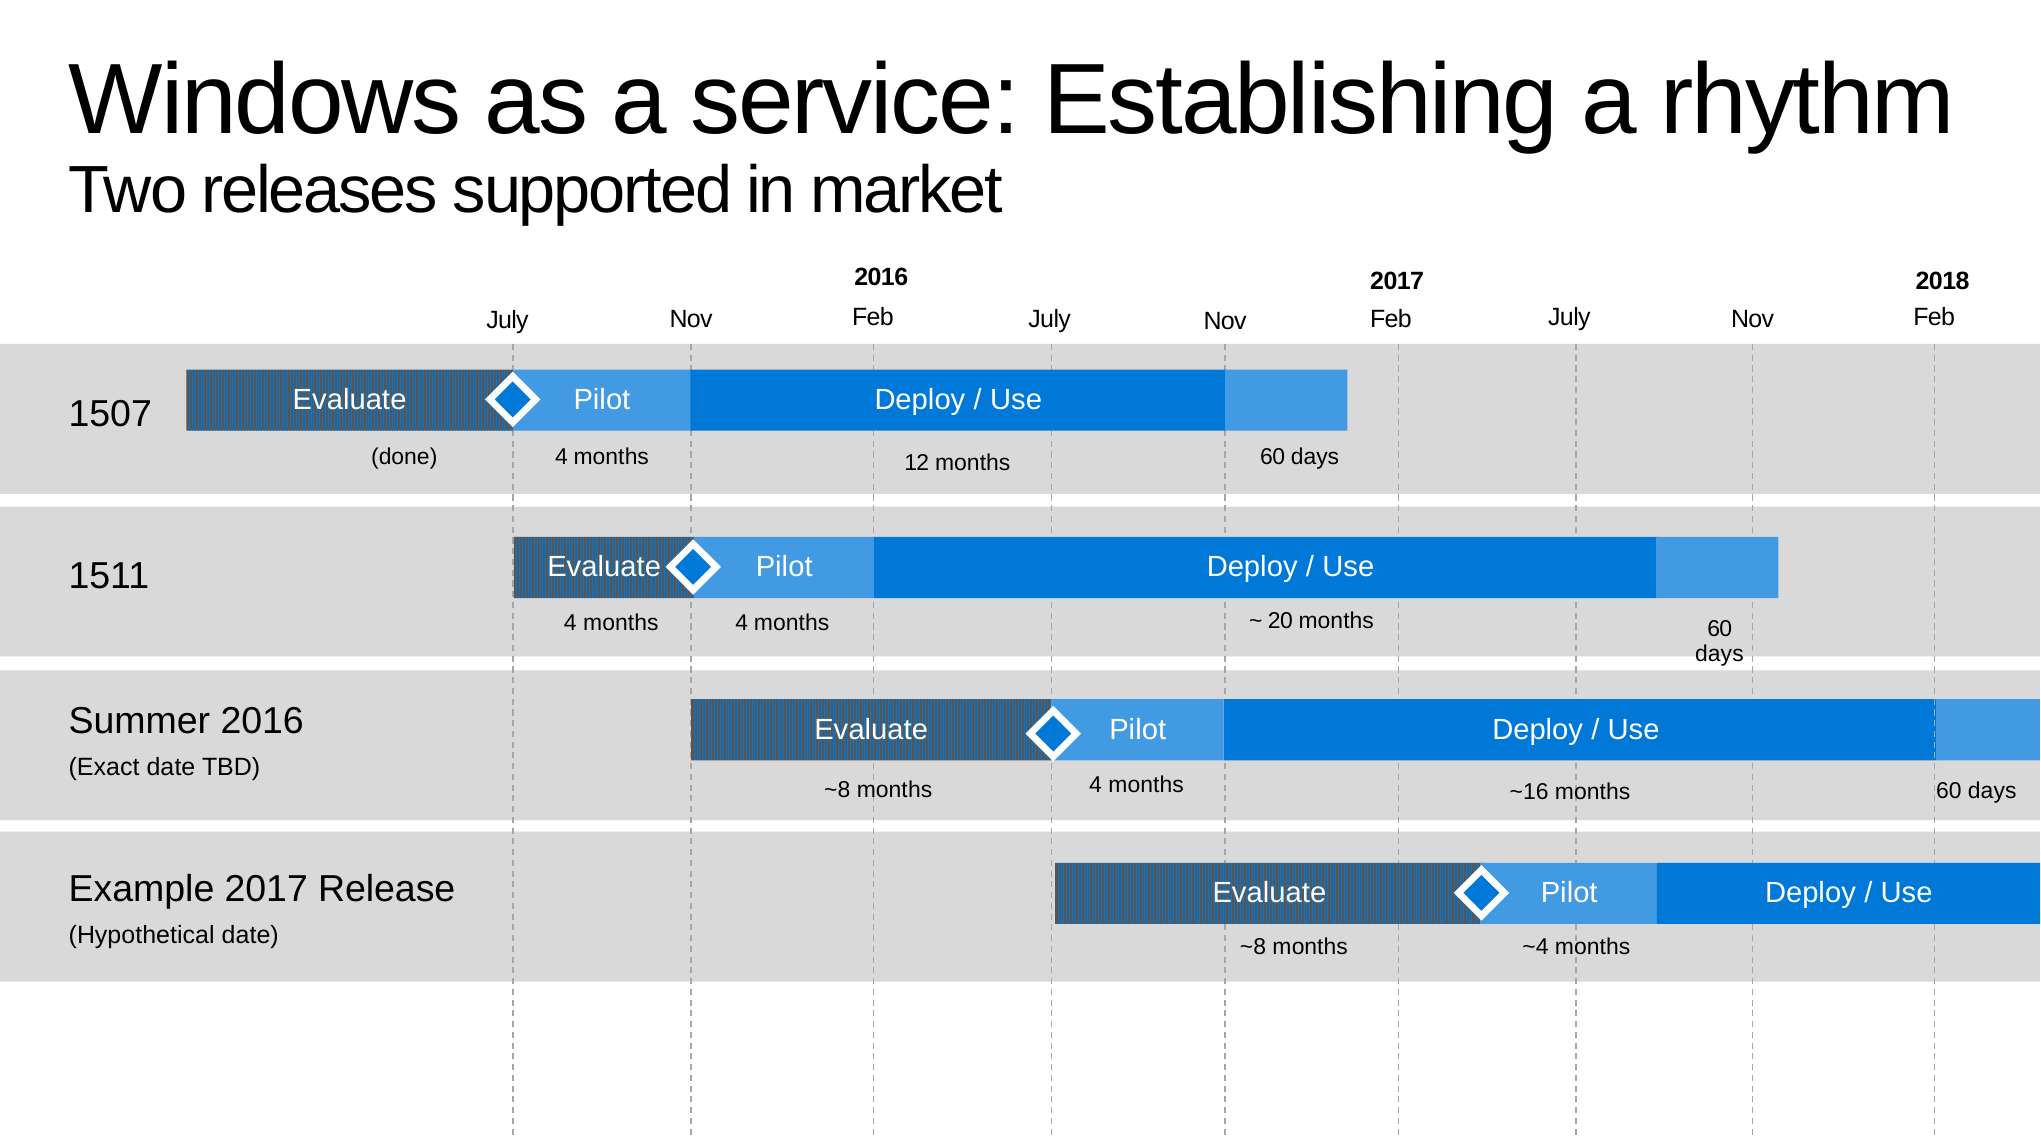

# Windows as a service: Establishing a rhythm Two releases supported in market
2016
2018
2017
July
Feb
Feb
Nov
Nov
Feb
July
July
Nov

Evaluate
Pilot
Deploy / Use

1507

60 days
(done)
4 months
12 months

1511
Evaluate
Pilot
      Deploy / Use

~ 20 months
60 days
4 months
4 months

Summer 2016
(Exact date TBD)
Evaluate
Pilot
Deploy / Use

4 months
~16 months

~8 months
60 days

Example 2017 Release
(Hypothetical date)
Evaluate
Pilot
Deploy / Use

~8 months
~4 months